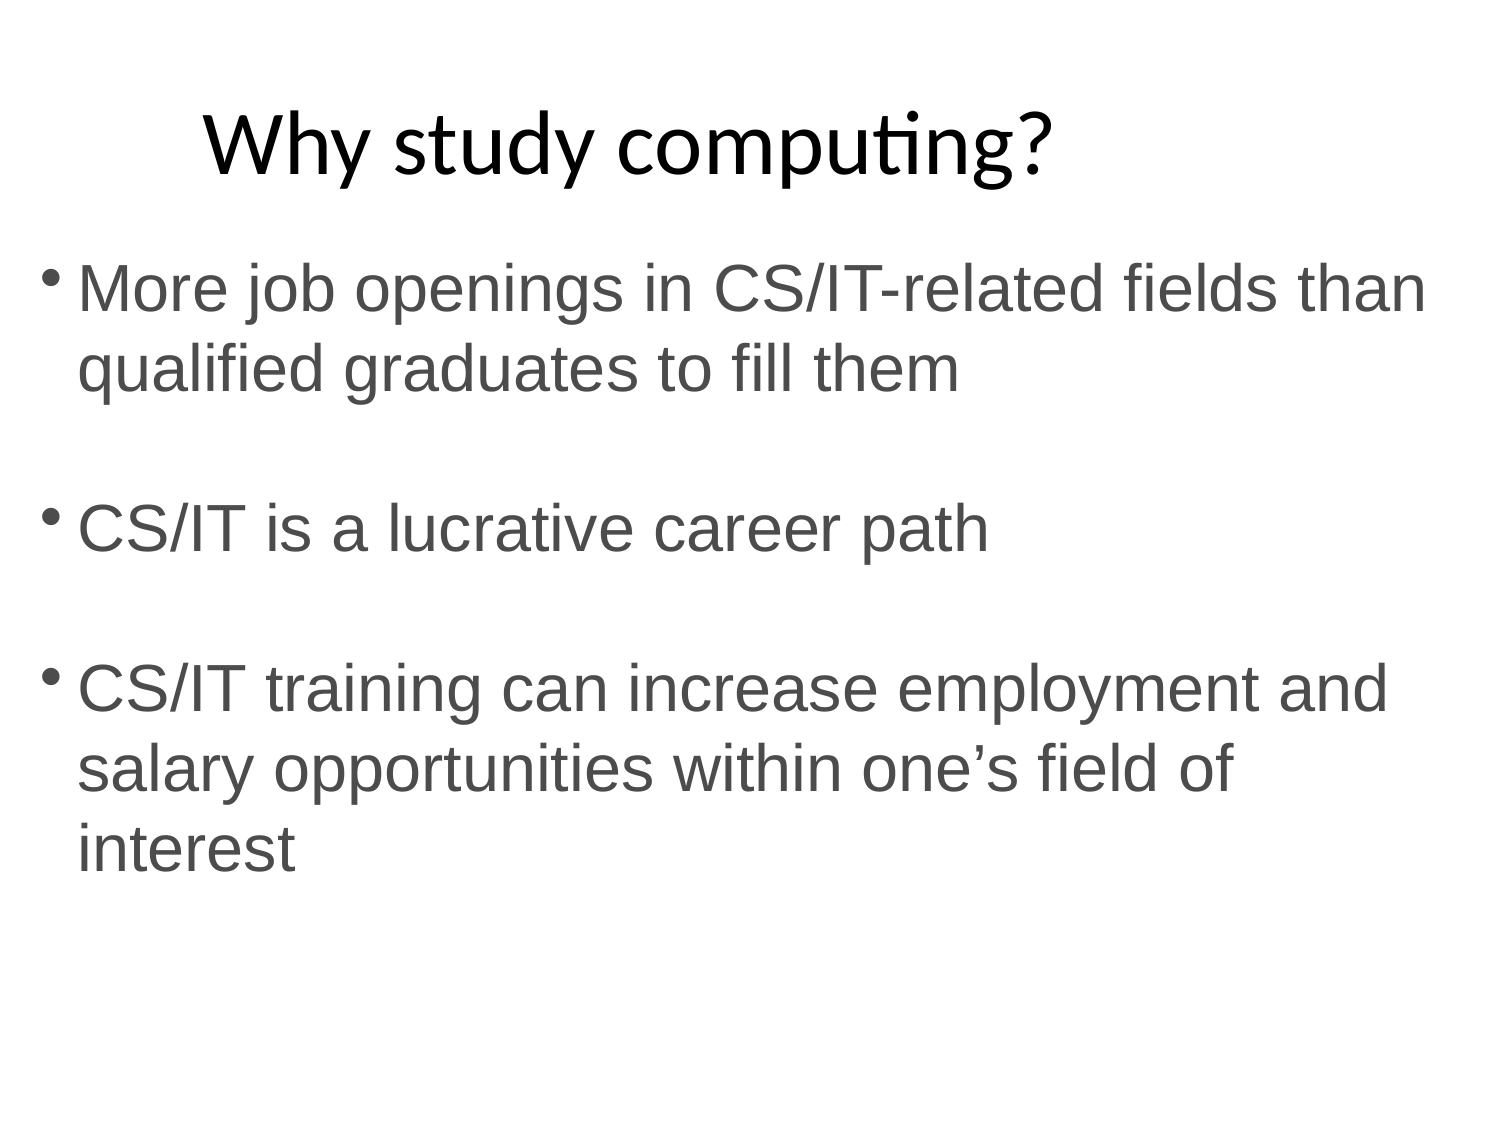

# Why study computing?
More job openings in CS/IT-related fields than qualified graduates to fill them
CS/IT is a lucrative career path
CS/IT training can increase employment and salary opportunities within one’s field of interest